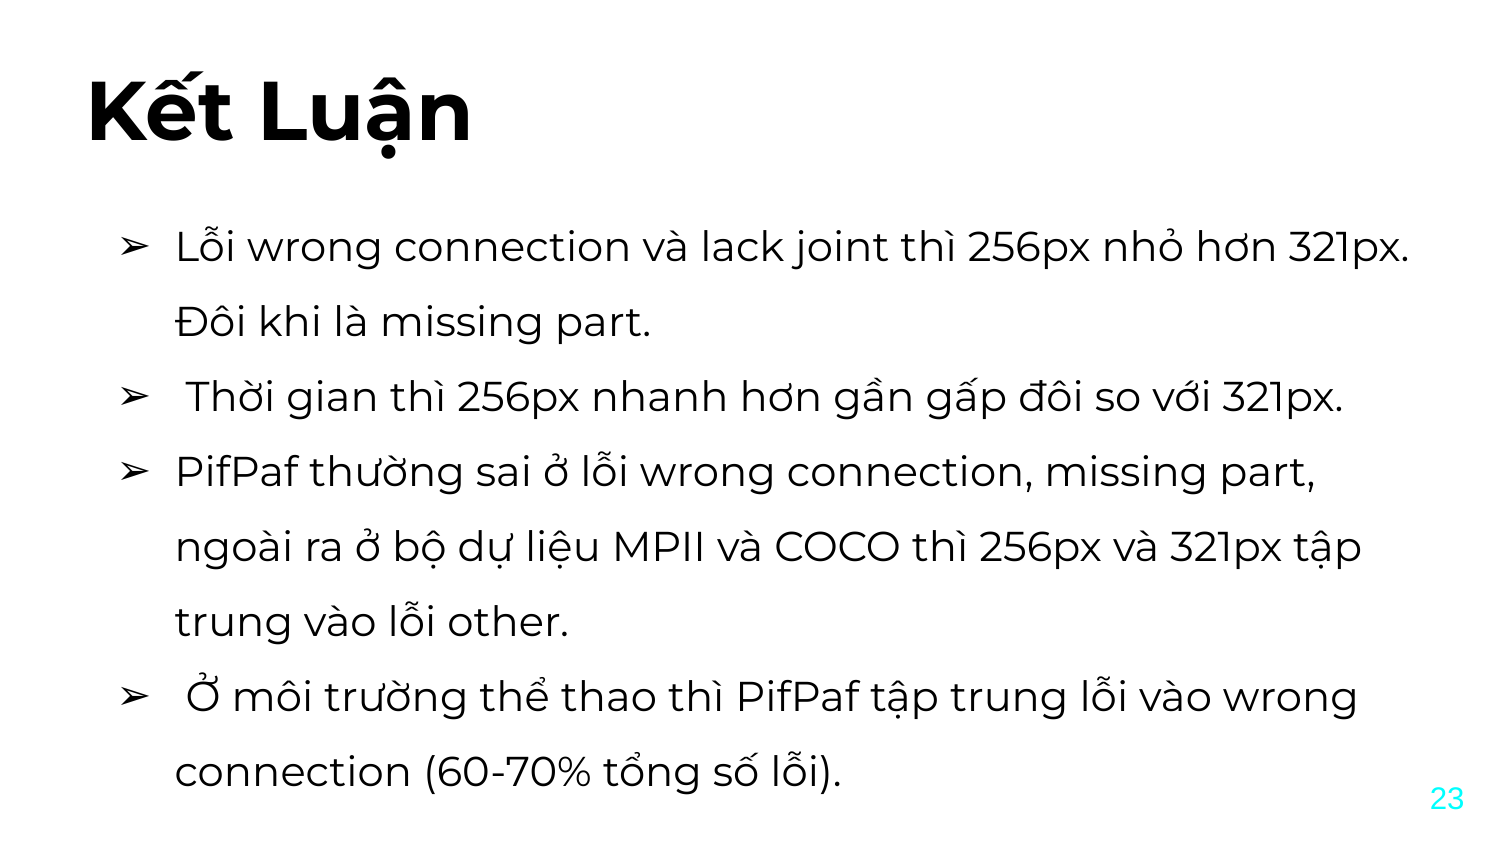

Kết Luận
Lỗi wrong connection và lack joint thì 256px nhỏ hơn 321px. Đôi khi là missing part.
 Thời gian thì 256px nhanh hơn gần gấp đôi so với 321px.
PifPaf thường sai ở lỗi wrong connection, missing part, ngoài ra ở bộ dự liệu MPII và COCO thì 256px và 321px tập trung vào lỗi other.
 Ở môi trường thể thao thì PifPaf tập trung lỗi vào wrong connection (60-70% tổng số lỗi).
23